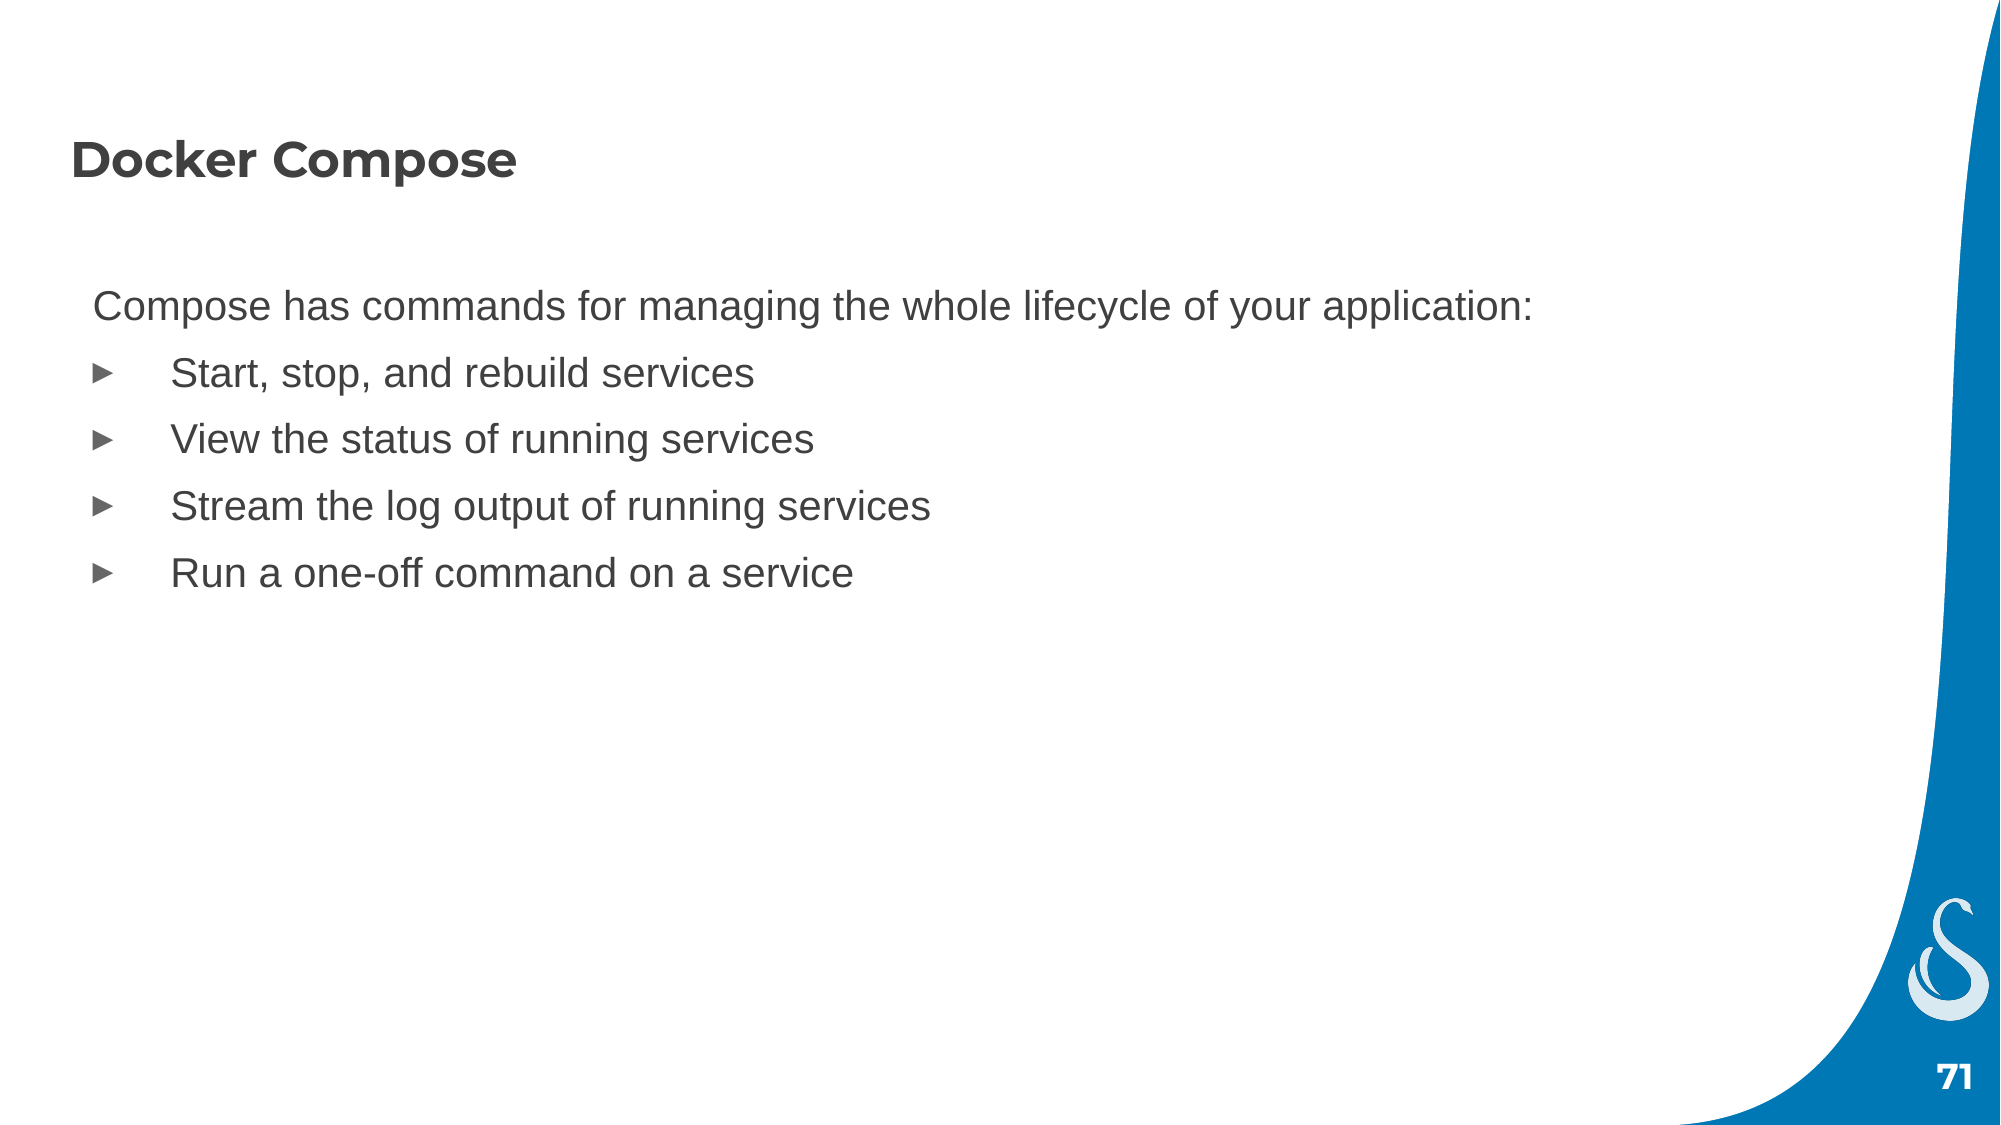

# Docker Compose
Compose has commands for managing the whole lifecycle of your application:
Start, stop, and rebuild services
View the status of running services
Stream the log output of running services
Run a one-off command on a service

71